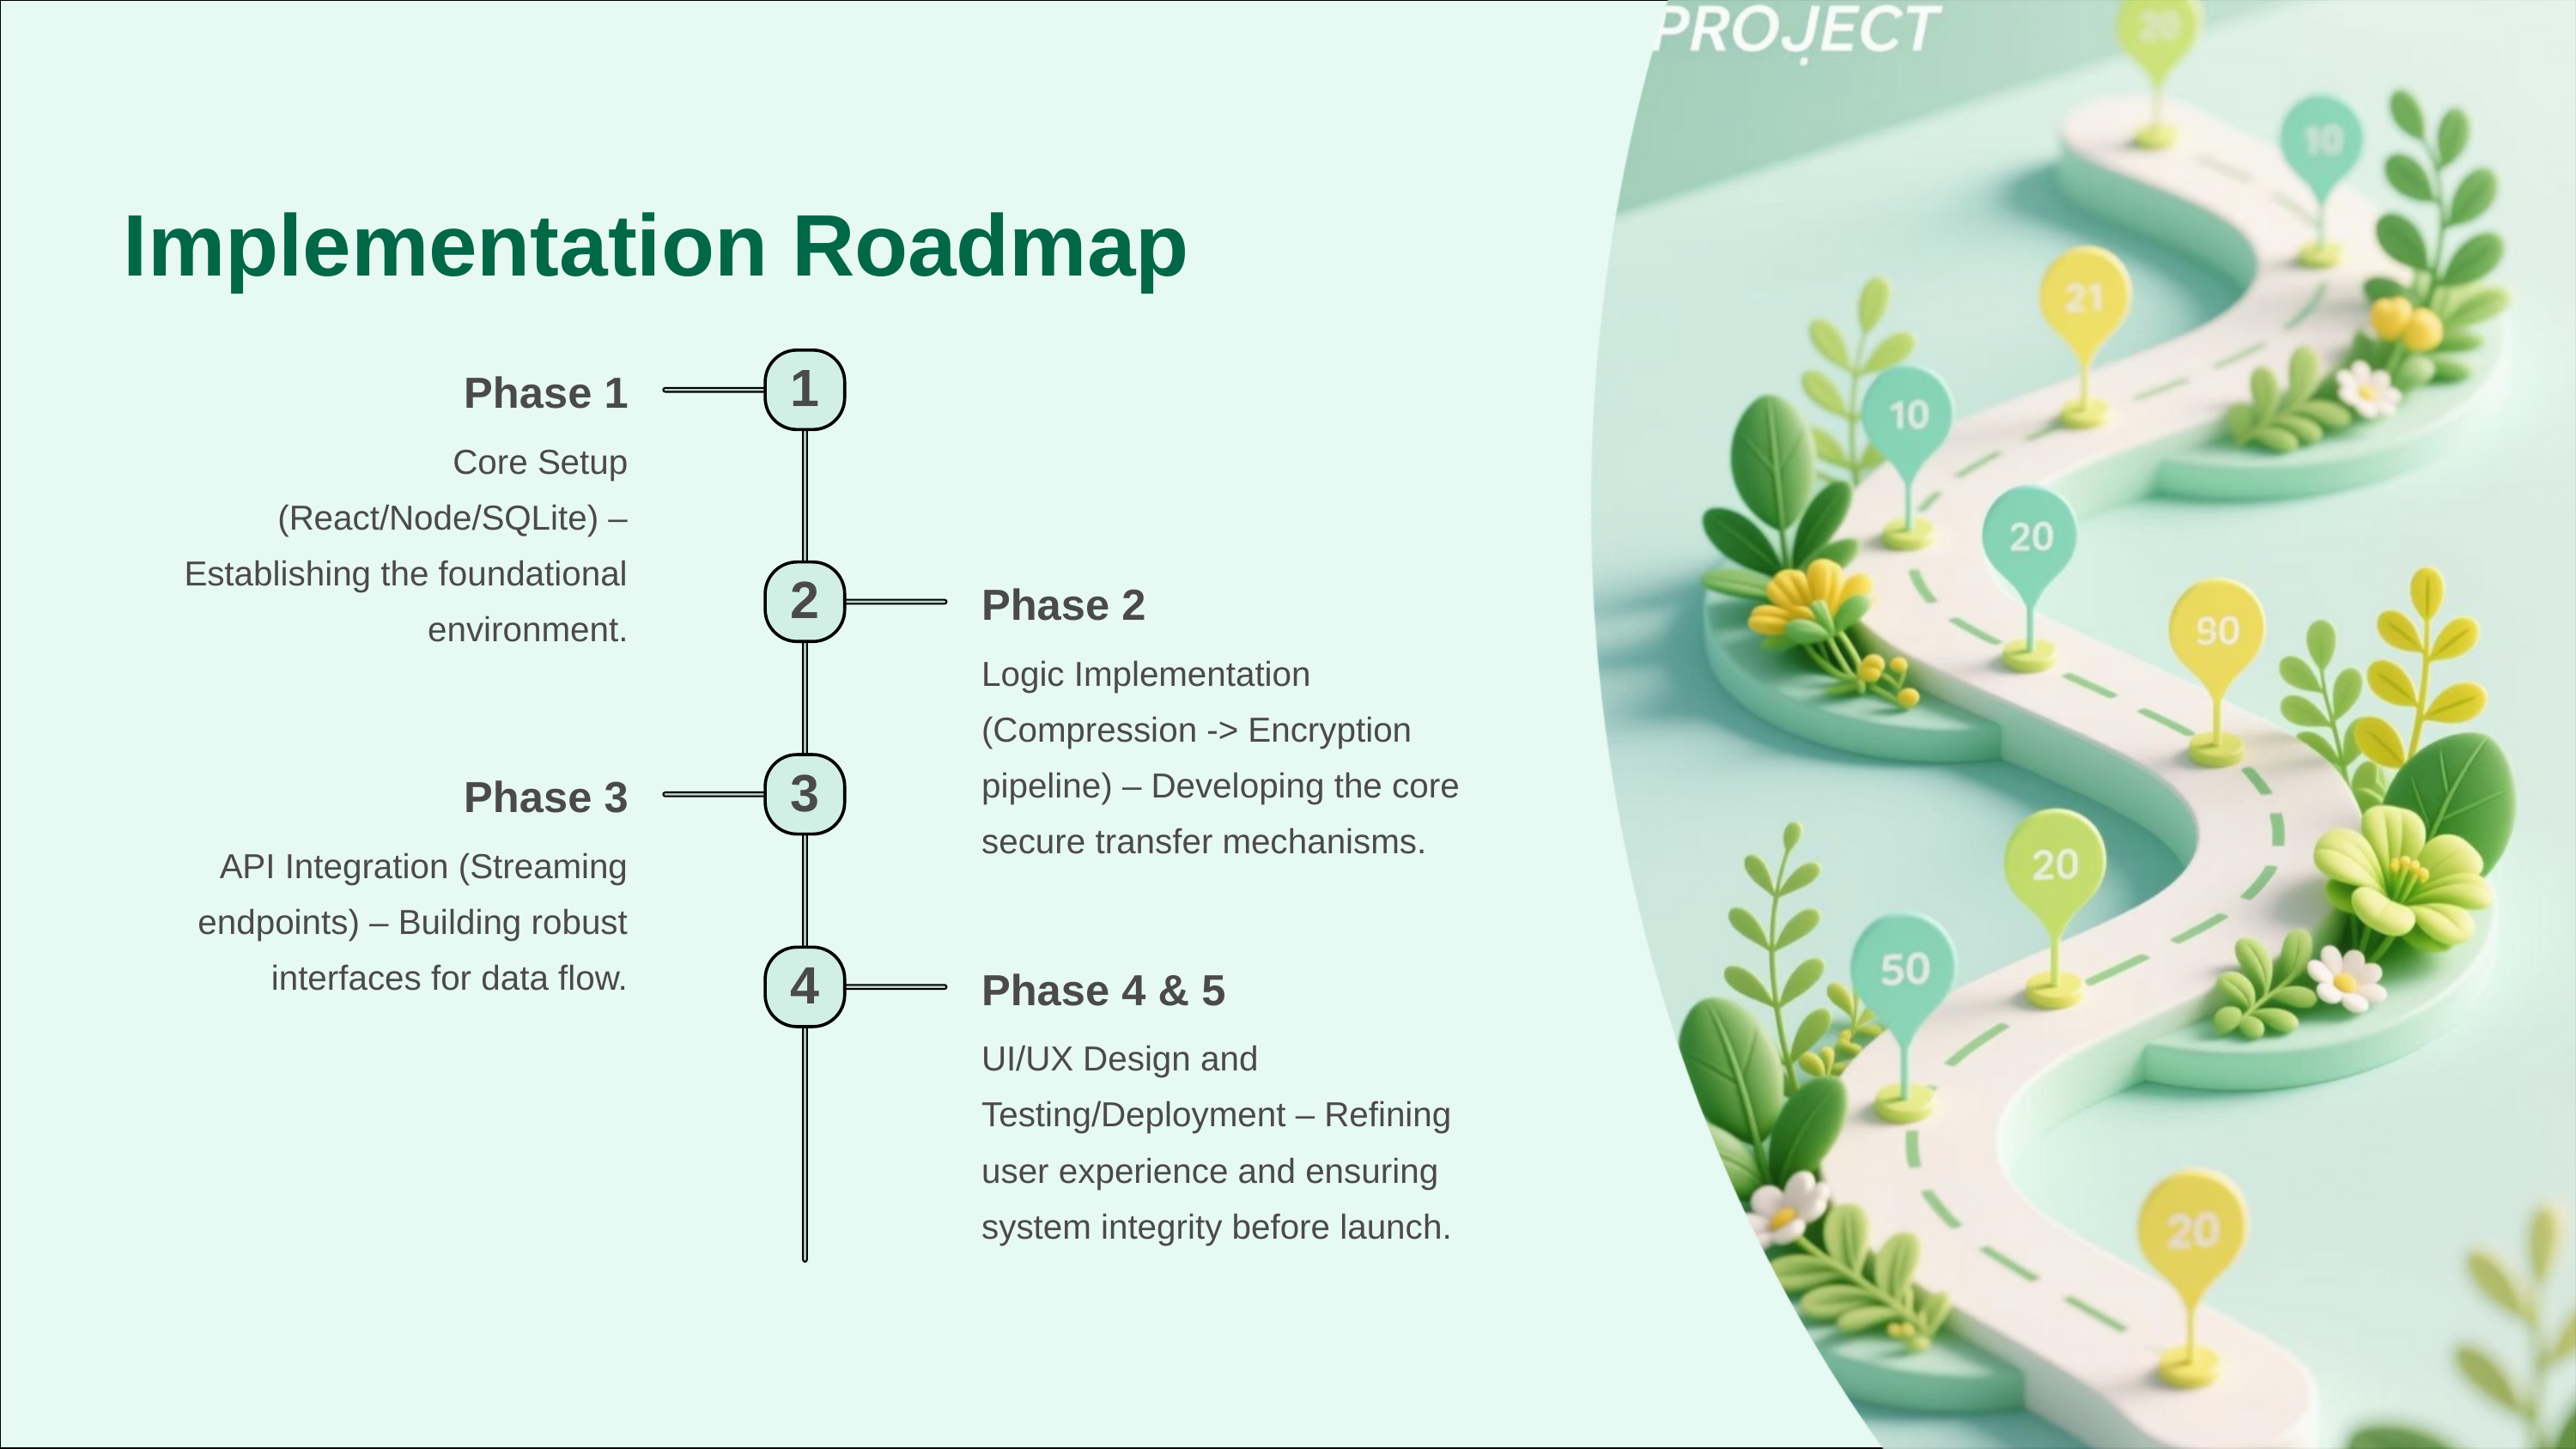

Implementation Roadmap

Phase 1
1

Core Setup (React/Node/SQLite) – Establishing the foundational environment.

Phase 2
2

Logic Implementation (Compression -> Encryption pipeline) – Developing the core secure transfer mechanisms.

Phase 3
3

API Integration (Streaming endpoints) – Building robust interfaces for data flow.

Phase 4 & 5
4

UI/UX Design and Testing/Deployment – Refining user experience and ensuring system integrity before launch.